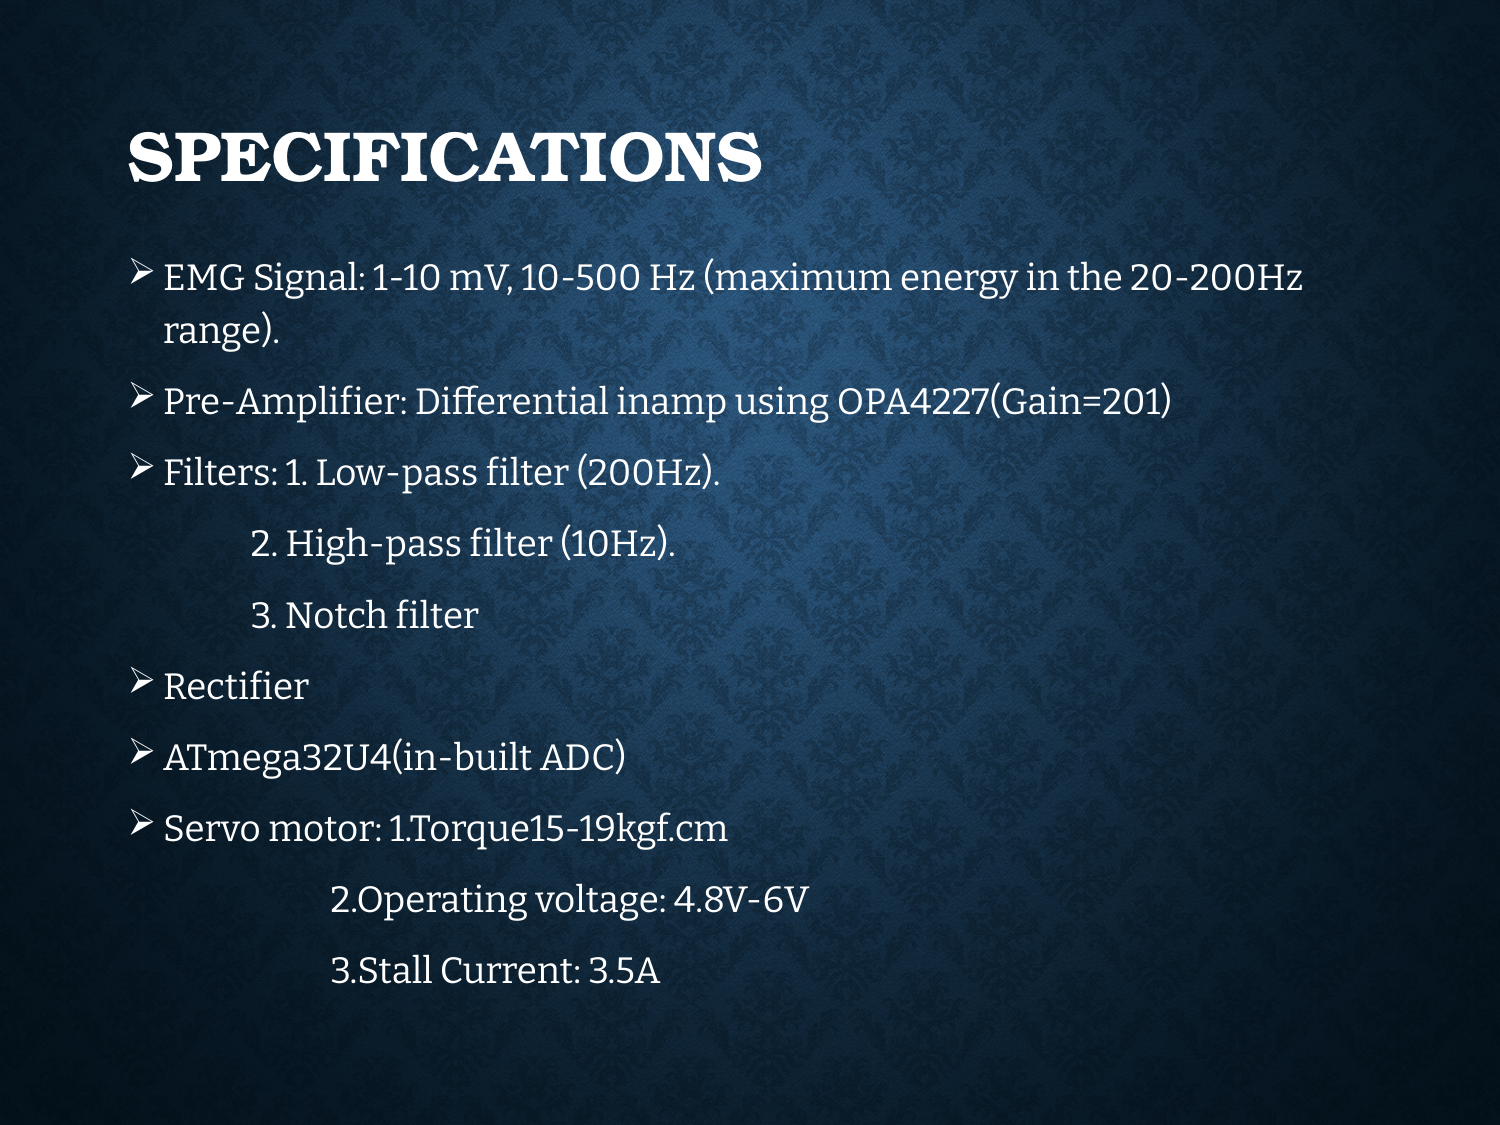

# SPECIFICATIONS
EMG Signal: 1-10 mV, 10-500 Hz (maximum energy in the 20-200Hz range).
Pre-Amplifier: Differential inamp using OPA4227(Gain=201)
Filters: 1. Low-pass filter (200Hz).
                 2. High-pass filter (10Hz).
                 3. Notch filter
Rectifier
ATmega32U4(in-built ADC)
Servo motor: 1.Torque15-19kgf.cm
                            2.Operating voltage: 4.8V-6V
                            3.Stall Current: 3.5A